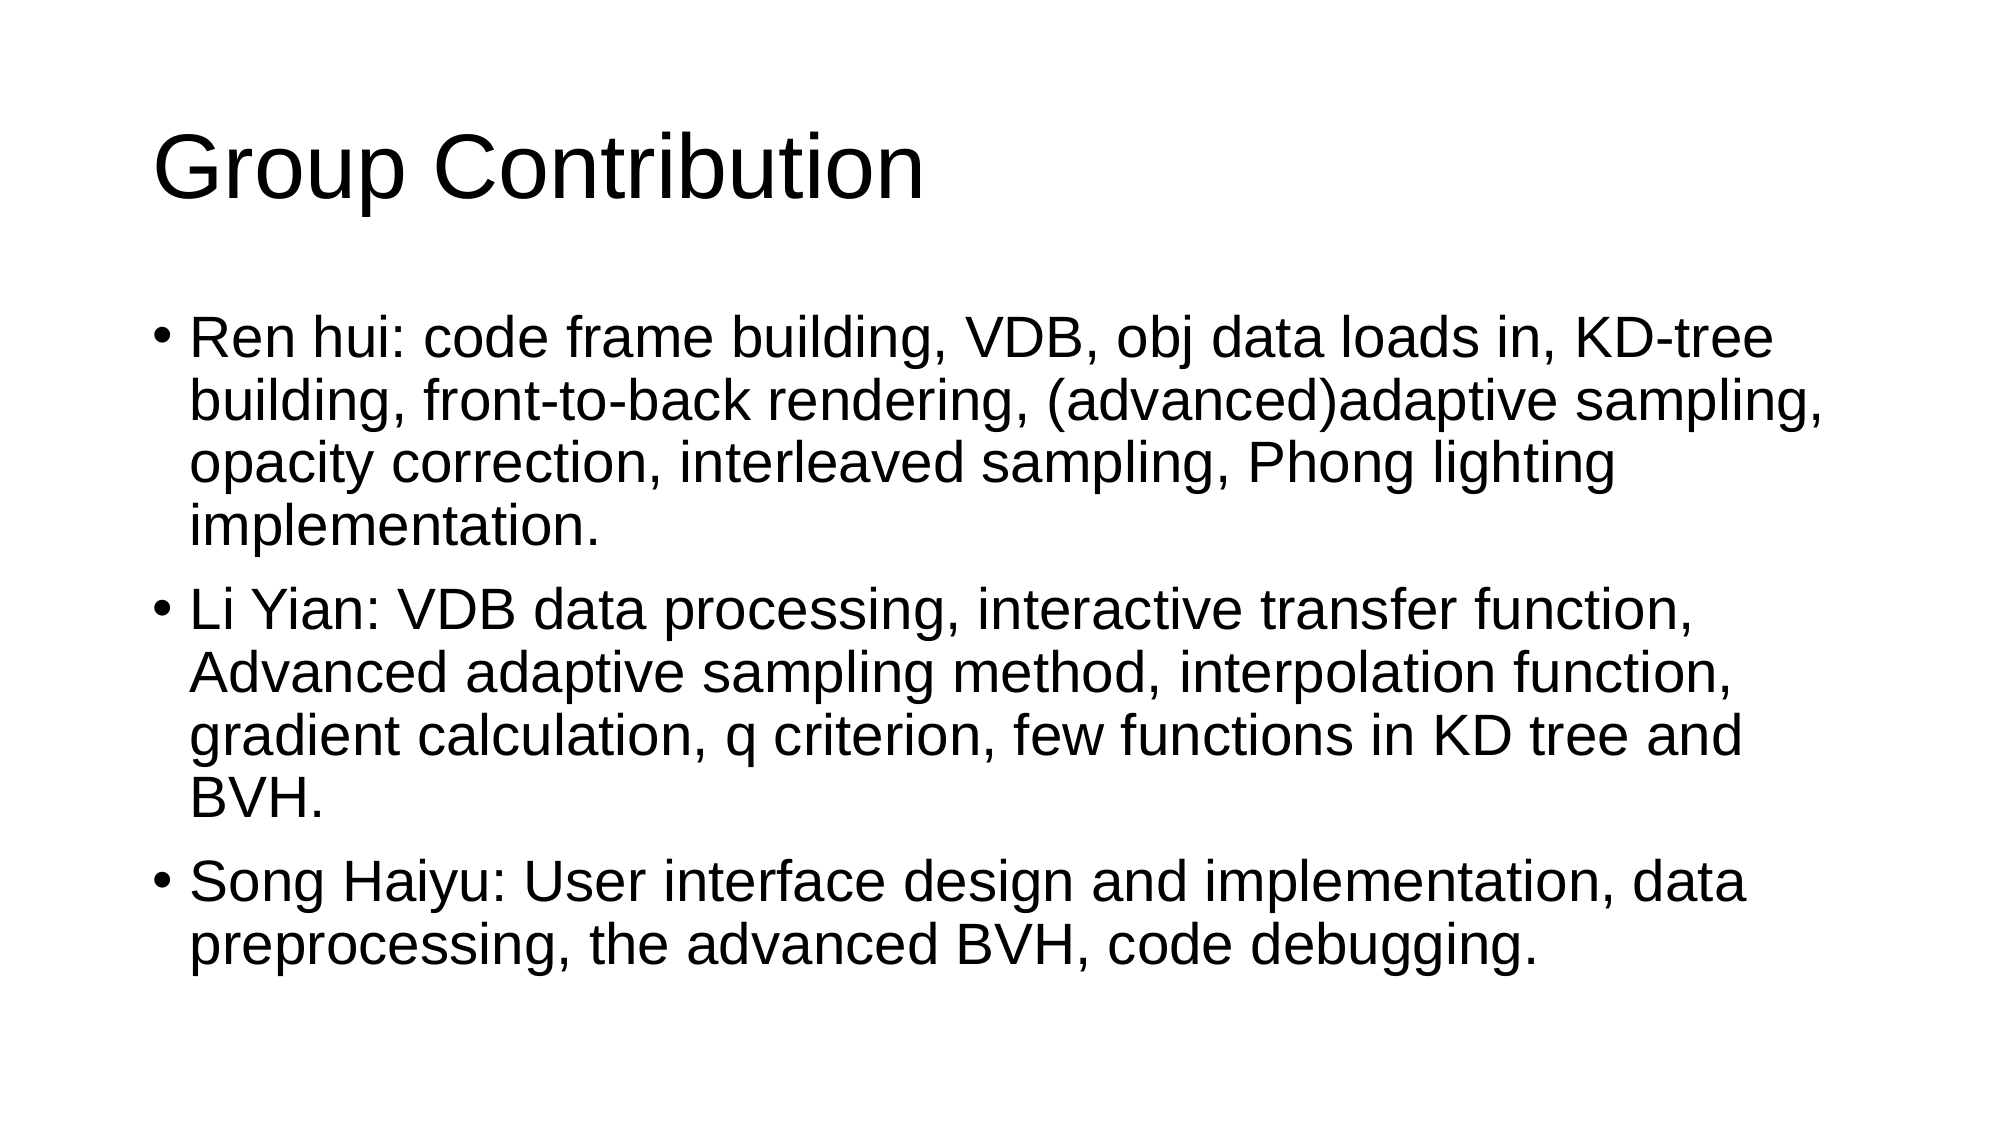

# Group Contribution
Ren hui: code frame building, VDB, obj data loads in, KD-tree building, front-to-back rendering, (advanced)adaptive sampling, opacity correction, interleaved sampling, Phong lighting implementation.
Li Yian: VDB data processing, interactive transfer function, Advanced adaptive sampling method, interpolation function, gradient calculation, q criterion, few functions in KD tree and BVH.
Song Haiyu: User interface design and implementation, data preprocessing, the advanced BVH, code debugging.